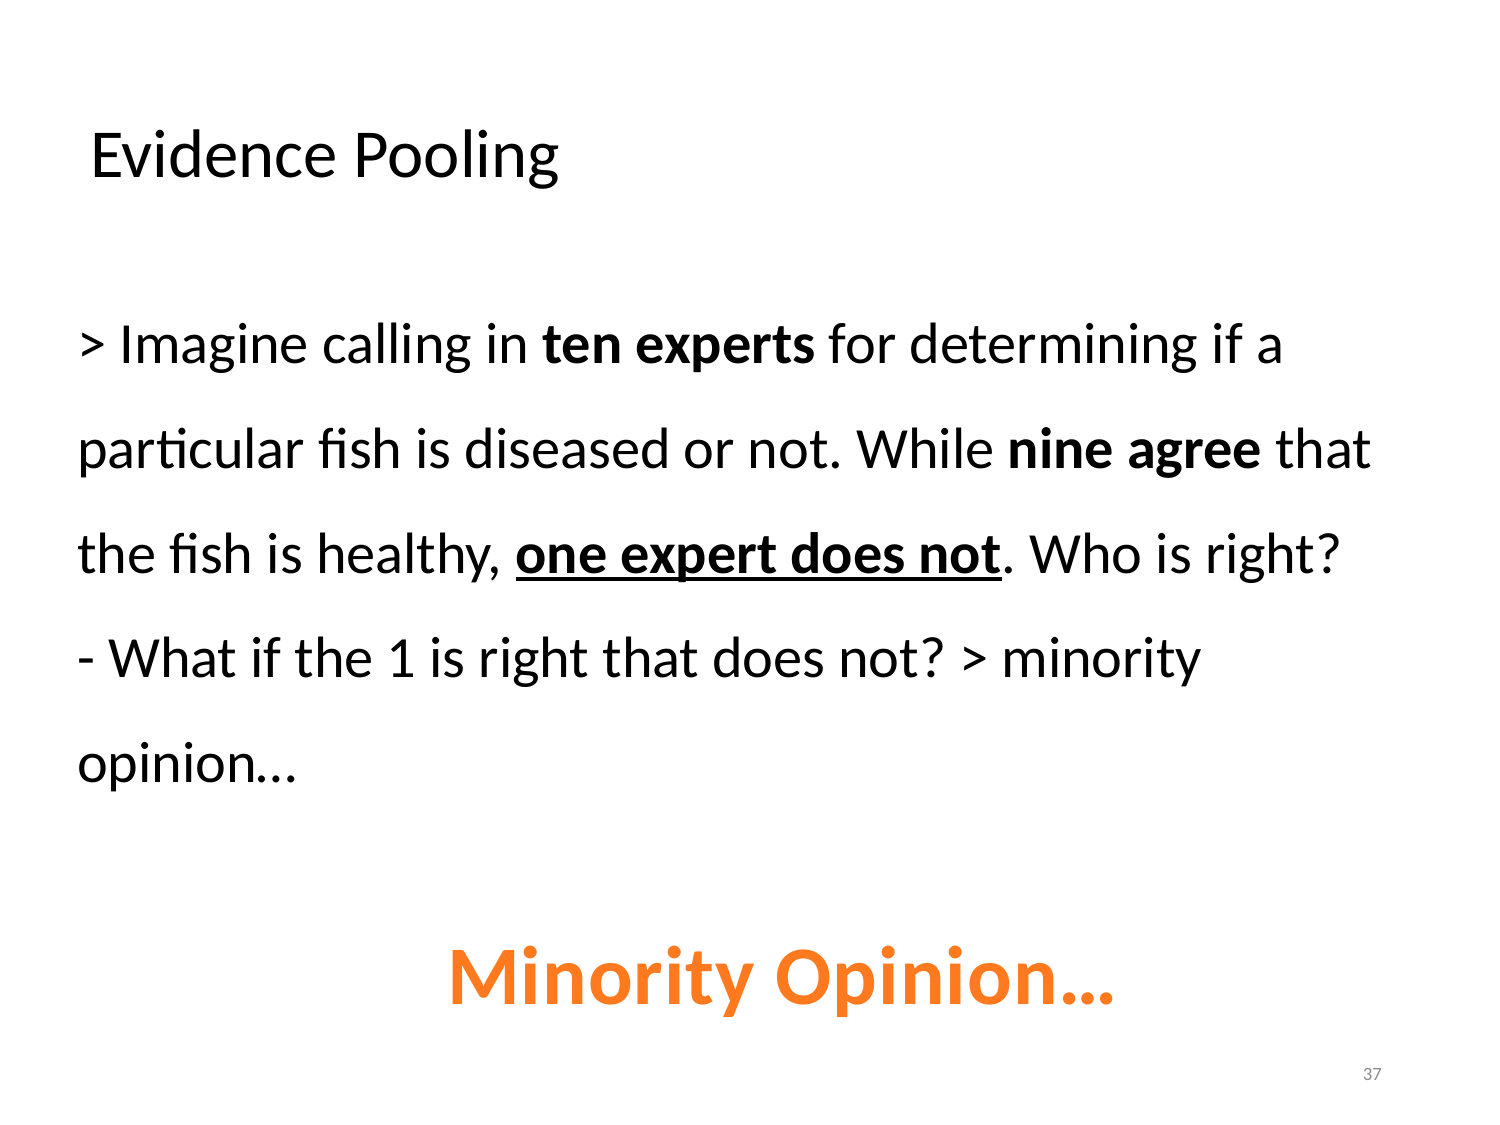

# Evidence Pooling
> Imagine calling in ten experts for determining if a particular fish is diseased or not. While nine agree that the fish is healthy, one expert does not. Who is right?
- What if the 1 is right that does not? > minority opinion…
Minority Opinion…
37